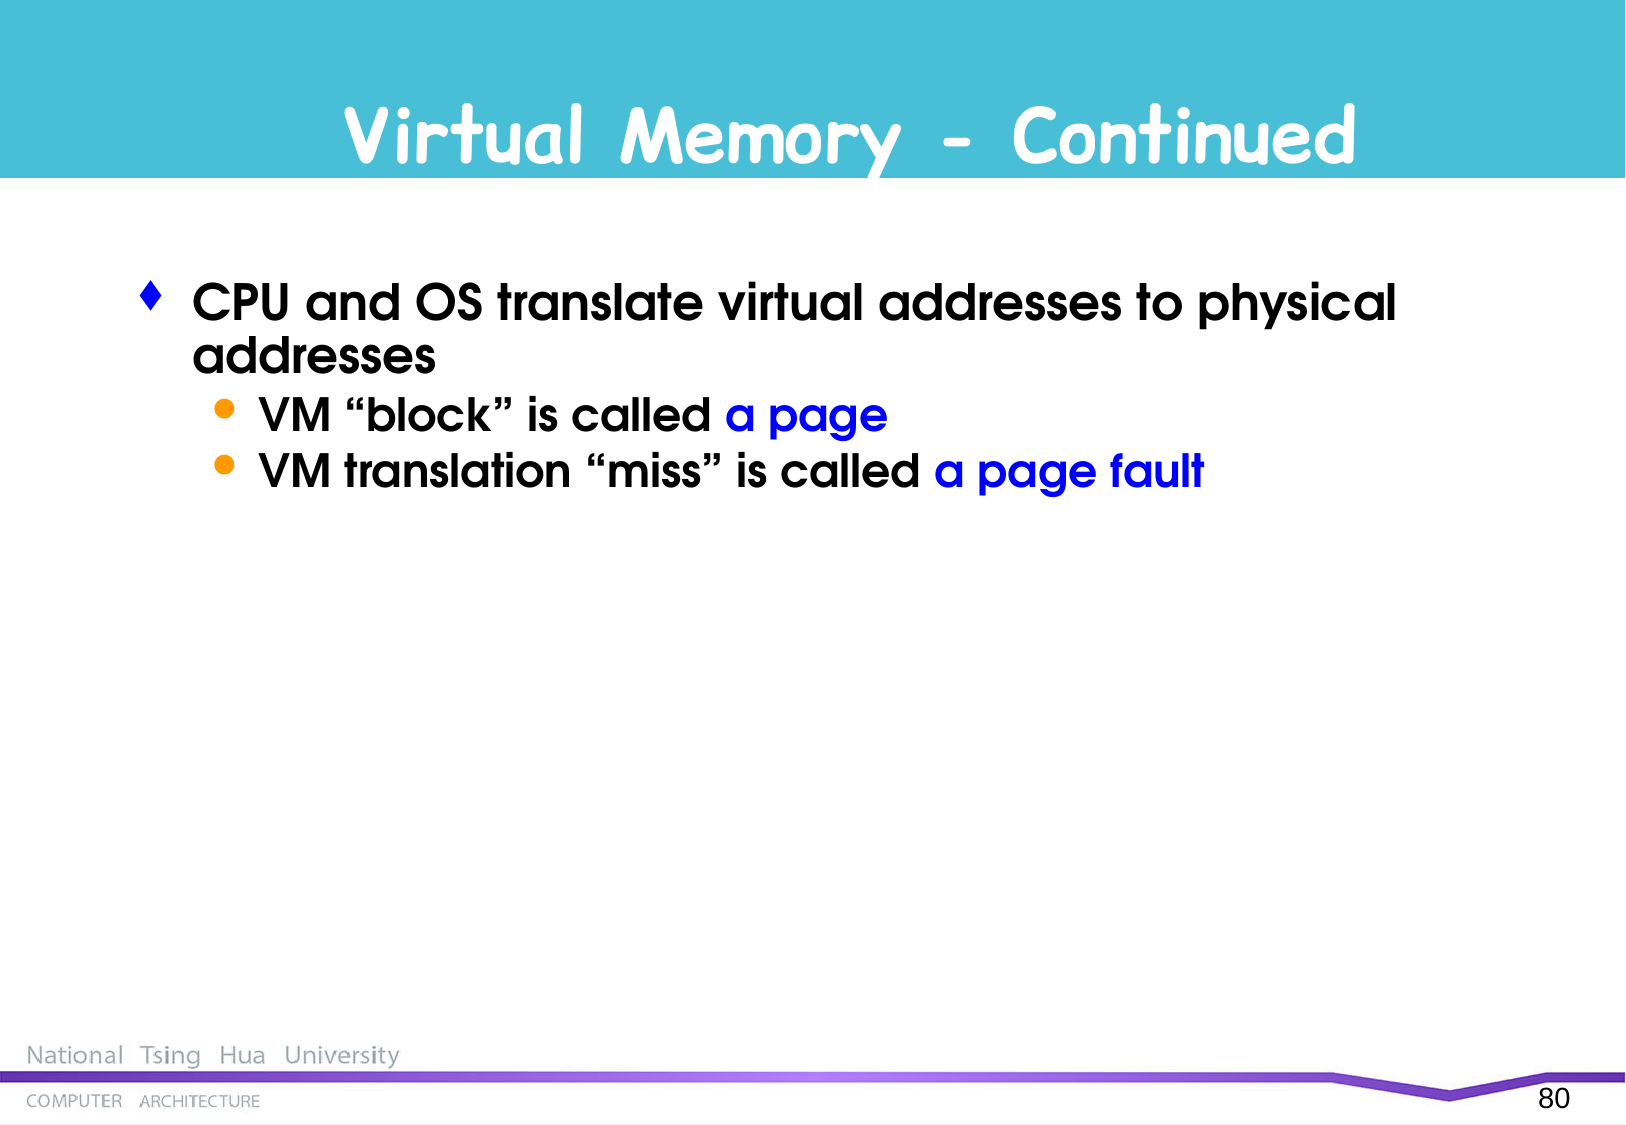

# Virtual Memory - Continued

CPU and OS translate virtual addresses to physical addresses
VM “block” is called a page
VM translation “miss” is called a page fault

80